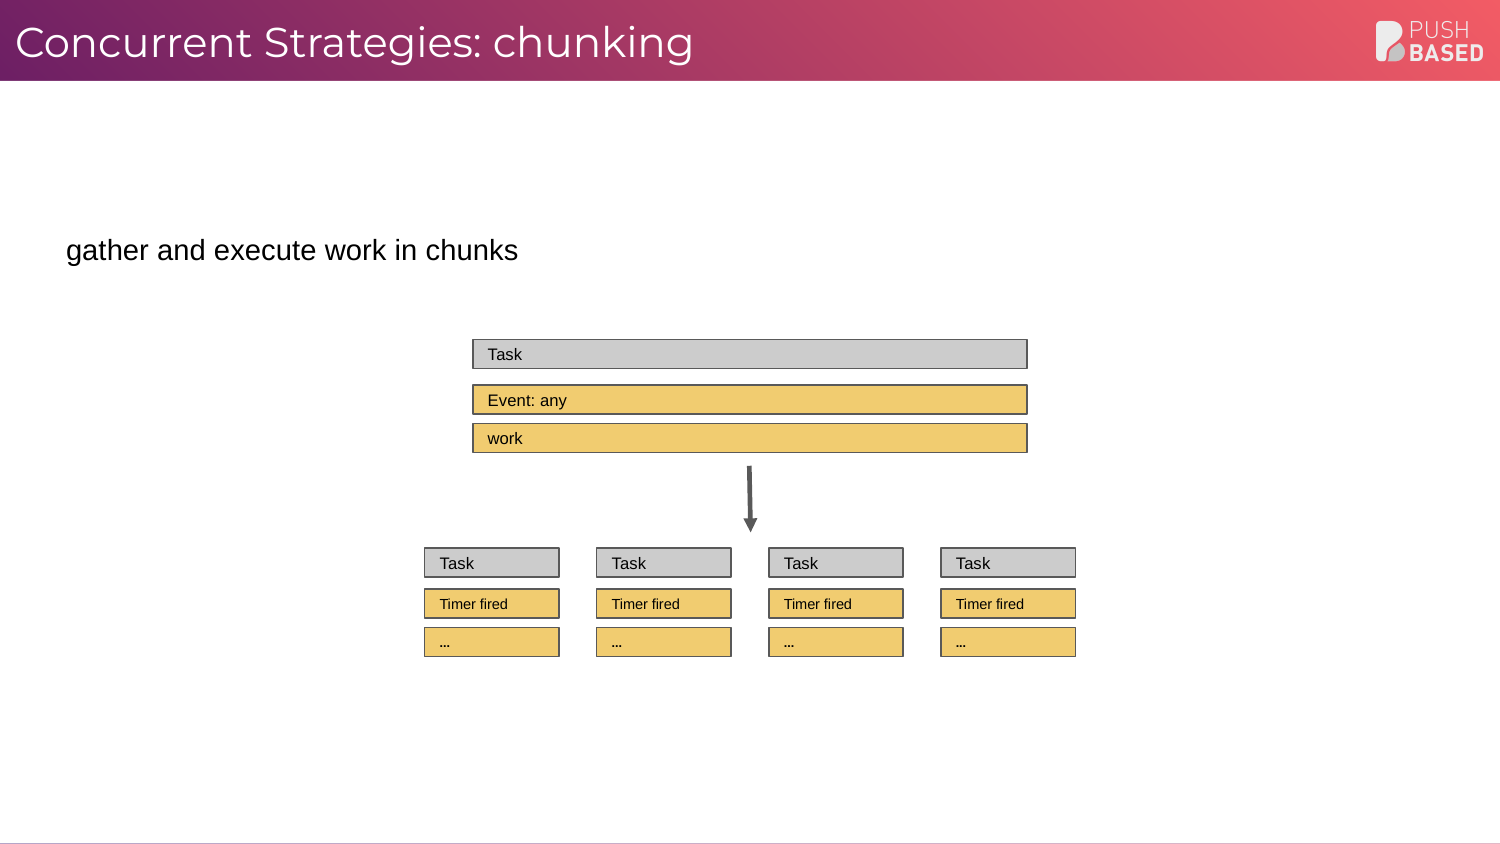

# Concurrent Strategies: chunking
gather and execute work in chunks
Task
Event: any
work
Task
Timer fired
...
Task
Timer fired
...
Task
Timer fired
...
Task
Timer fired
...